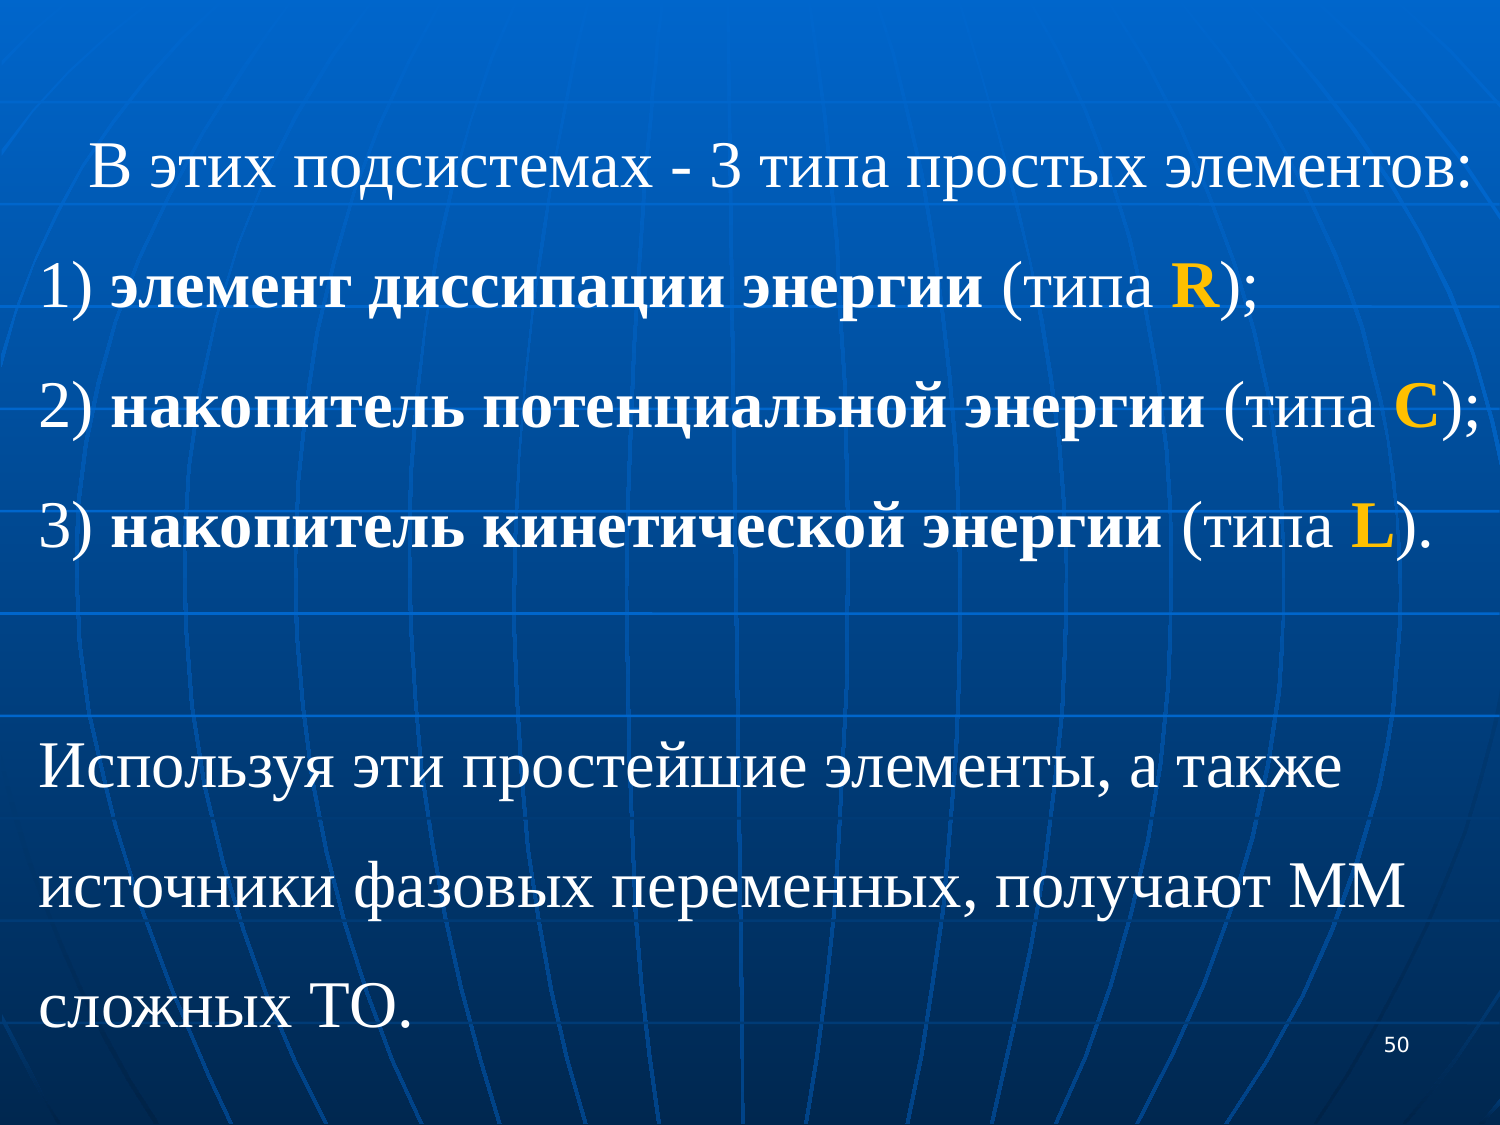

В этих подсистемах - 3 типа простых элементов:
1) элемент диссипации энергии (типа R);
2) накопитель потенциальной энергии (типа С);
3) накопитель кинетической энергии (типа L).

Используя эти простейшие элементы, а также источники фазовых переменных, получают ММ сложных ТО.
50